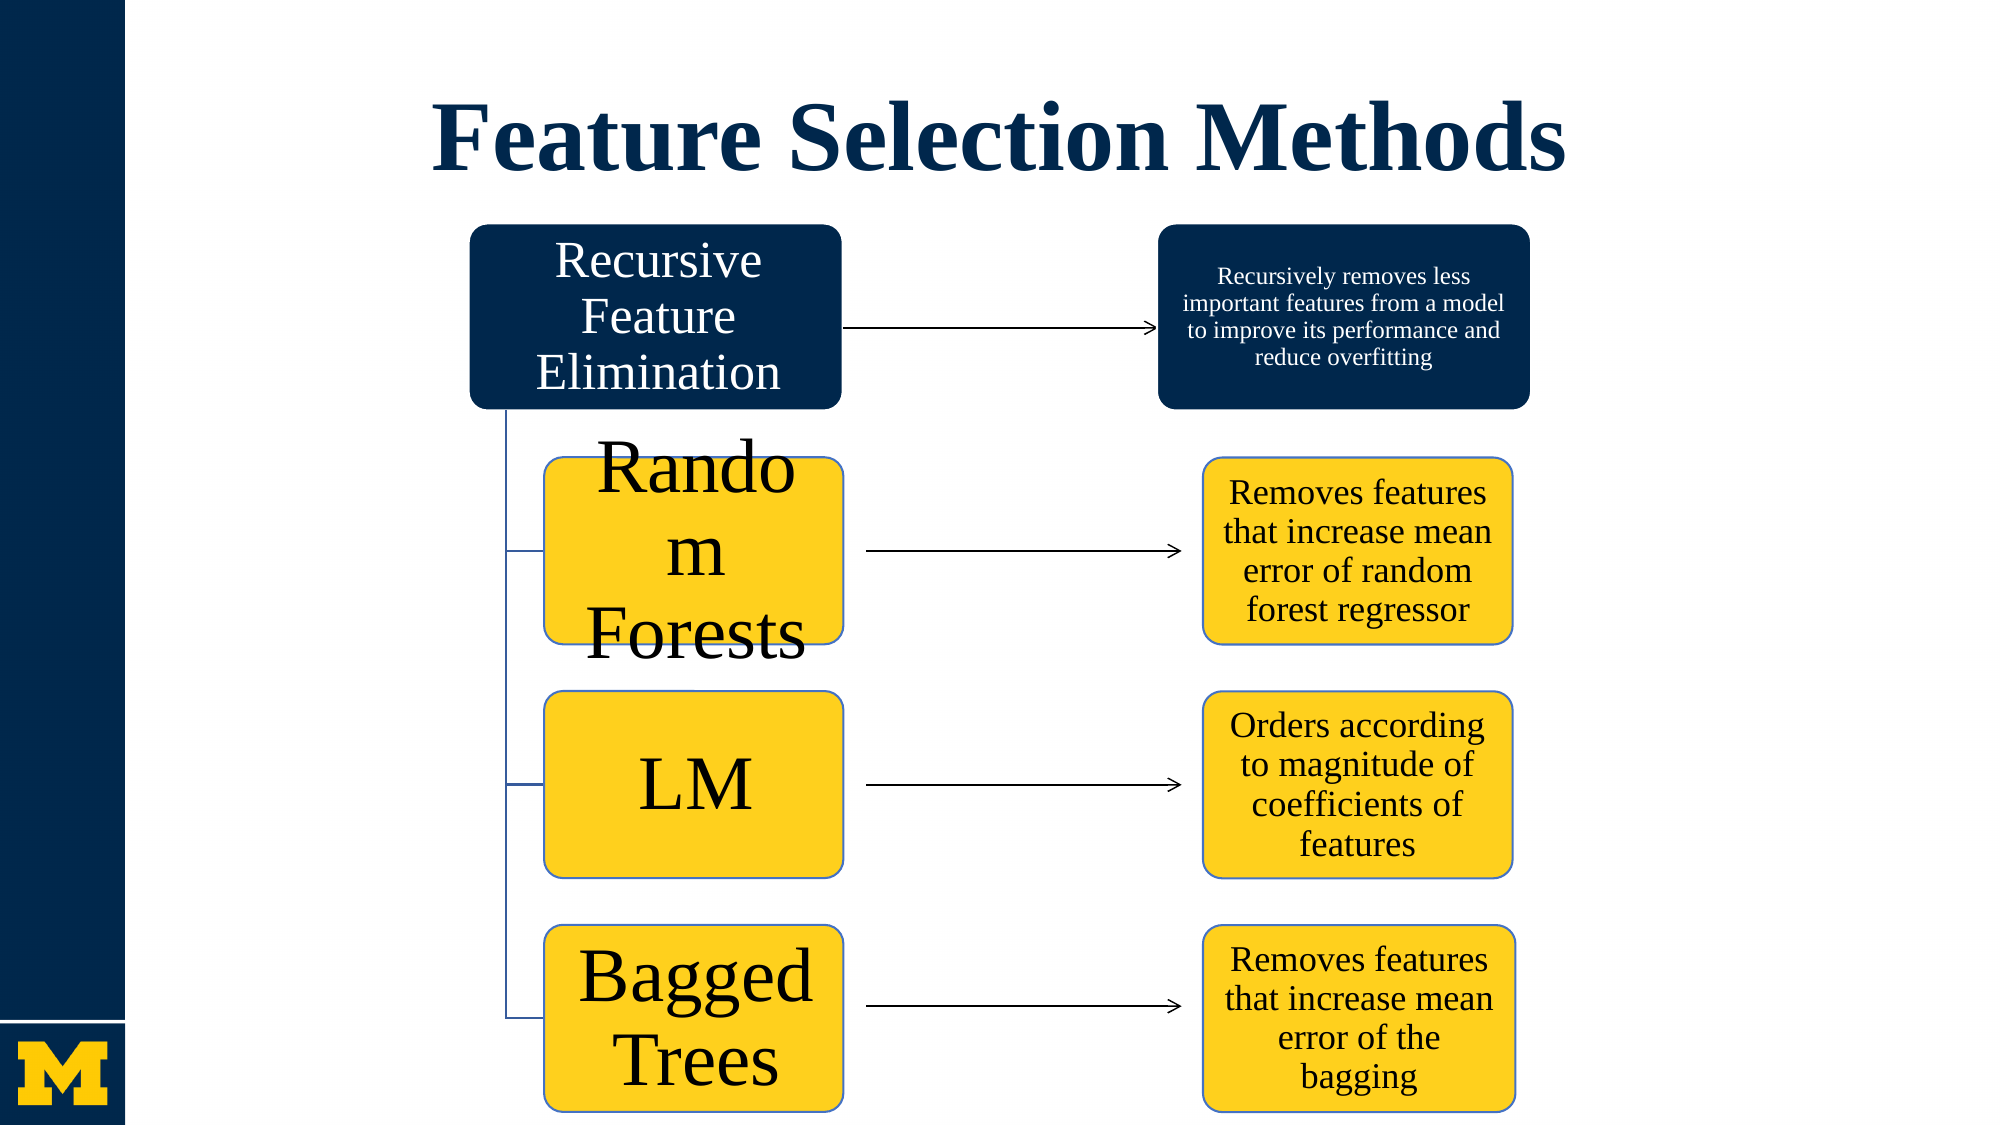

# Feature Selection Methods

Recursive Feature Elimination
Random Forests
LM
Bagged Trees
Recursively removes less important features from a model to improve its performance and reduce overfitting
Removes features that increase mean error of random forest regressor
Orders according to magnitude of coefficients of features
Removes features that increase mean error of the bagging